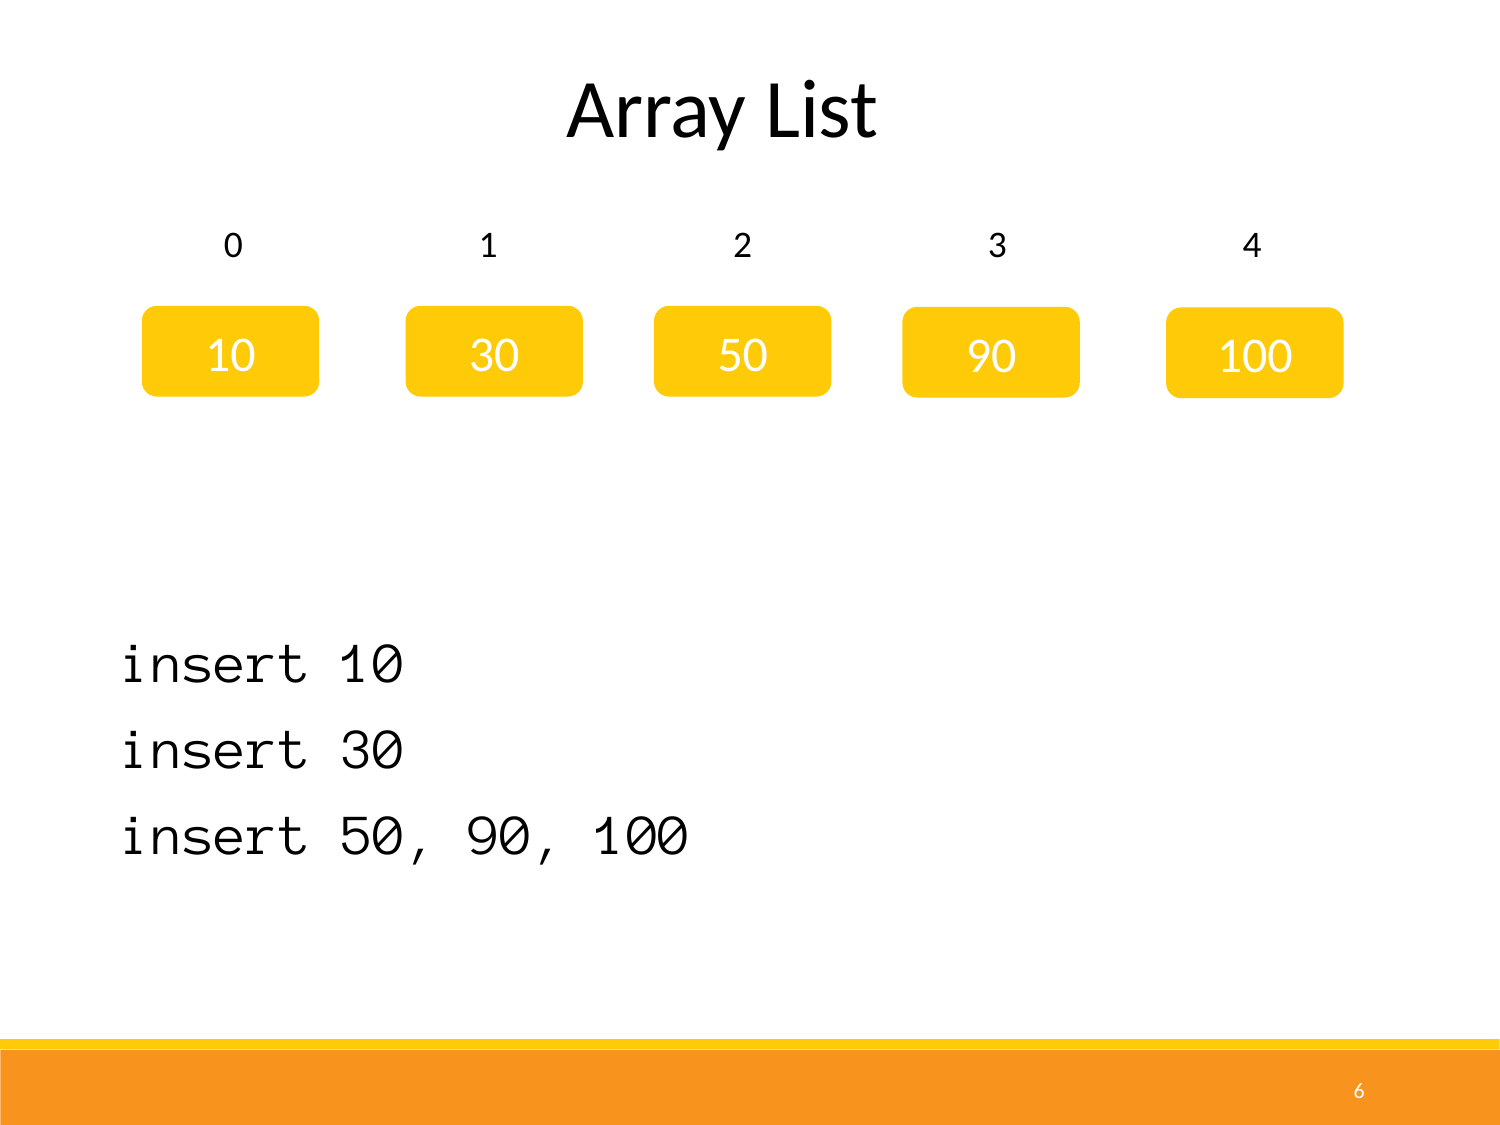

Array List
| 0 | 1 | 2 | 3 | 4 |
| --- | --- | --- | --- | --- |
|  |  |  |  |  |
10
30
50
90
100
insert 10
insert 30
insert 50, 90, 100
6